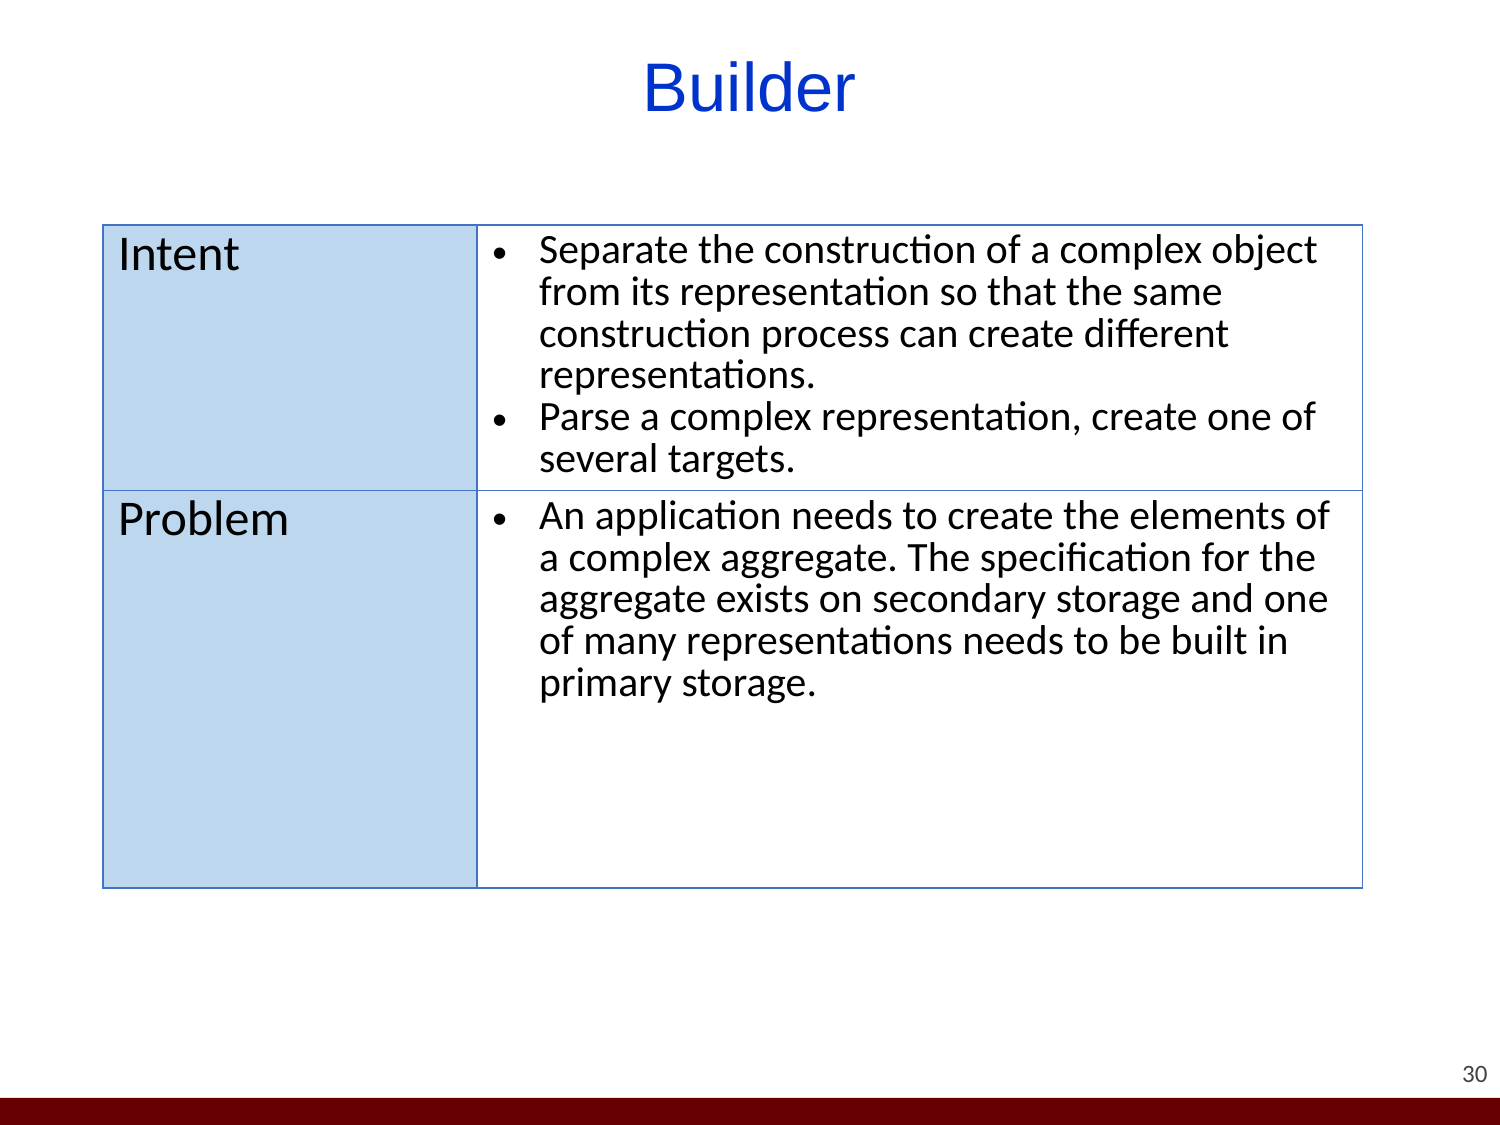

# Builder
| Intent | Separate the construction of a complex object from its representation so that the same construction process can create different representations. Parse a complex representation, create one of several targets. |
| --- | --- |
| Problem | An application needs to create the elements of a complex aggregate. The specification for the aggregate exists on secondary storage and one of many representations needs to be built in primary storage. |